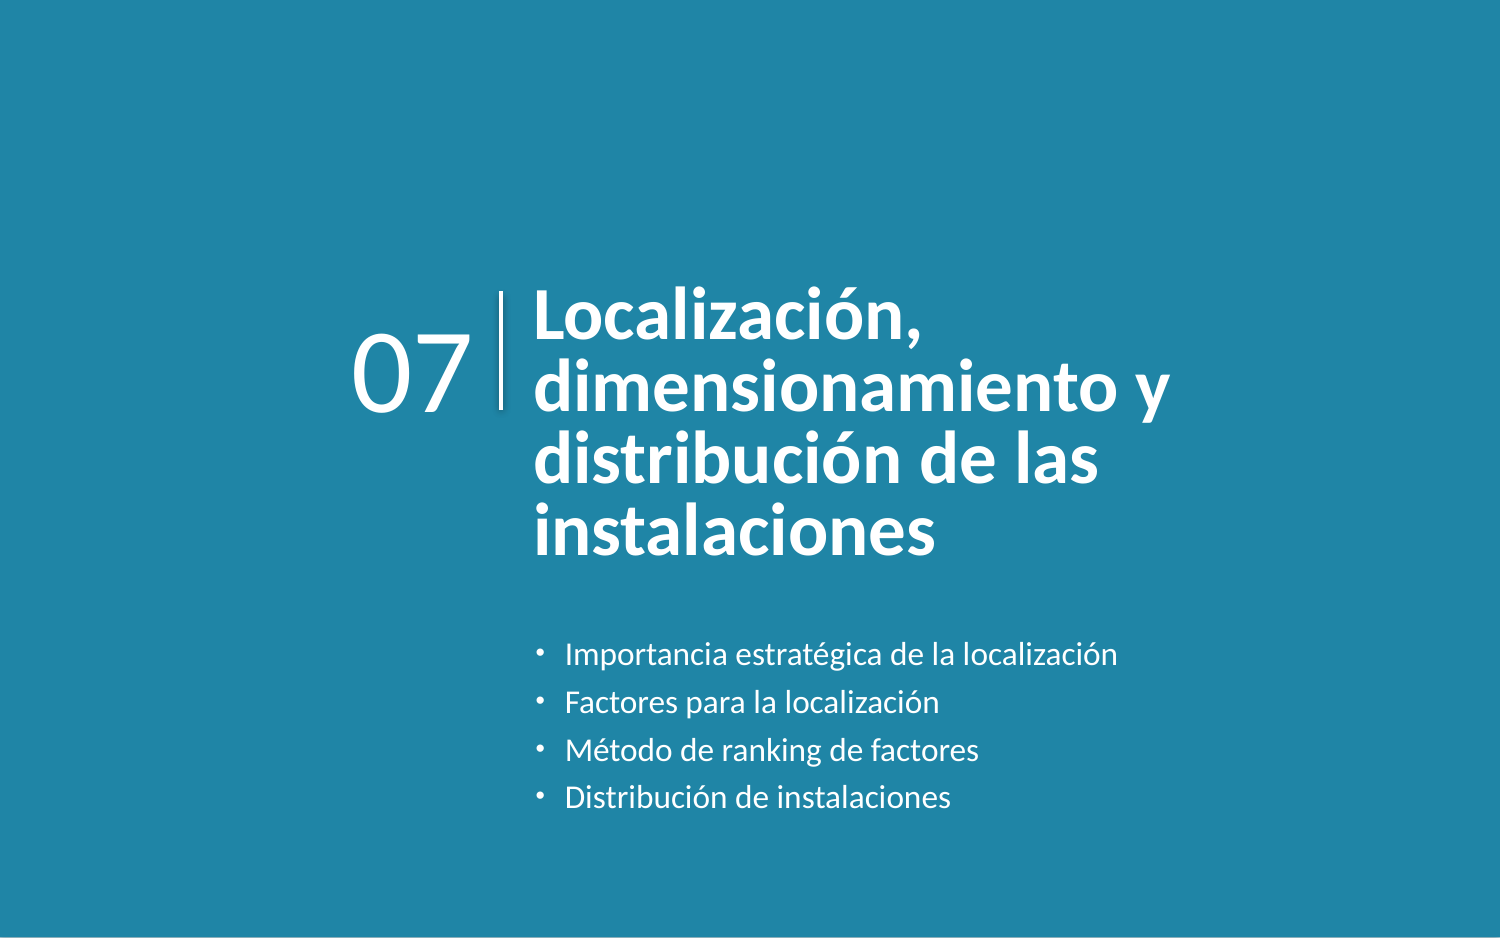

Localización, dimensionamiento y distribución de las instalaciones
07
Importancia estratégica de la localización
Factores para la localización
Método de ranking de factores
Distribución de instalaciones